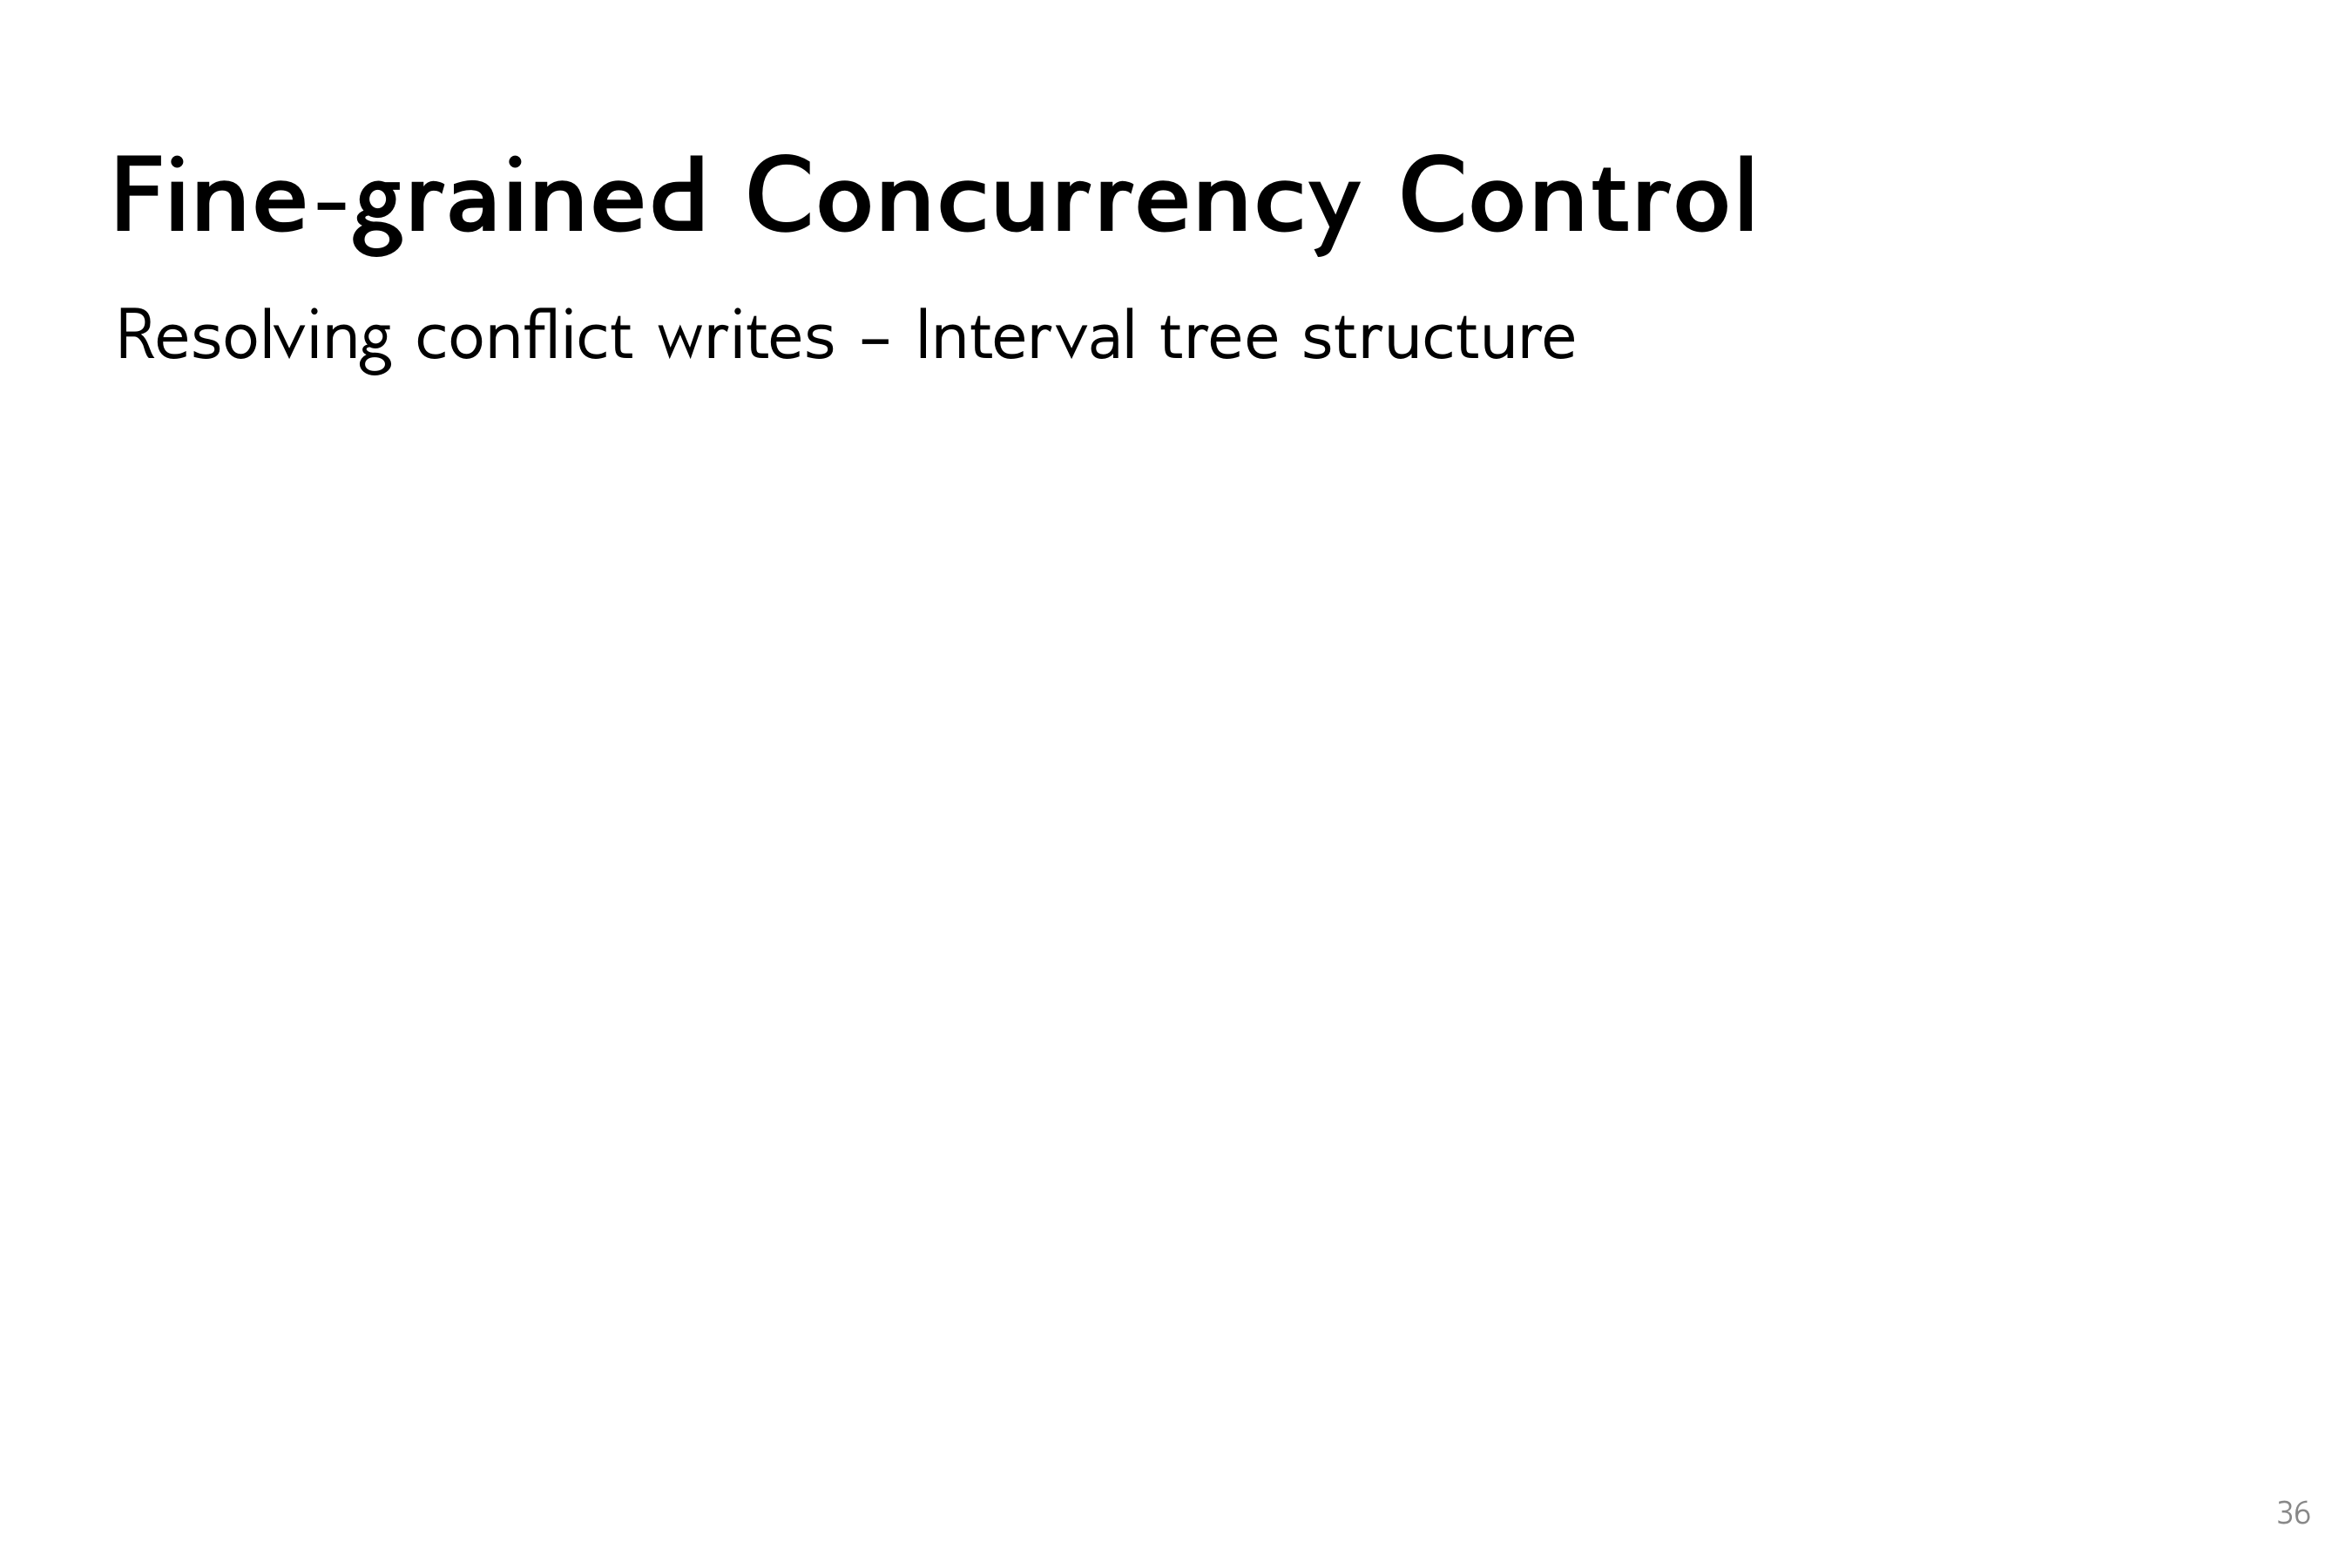

Fine-grained Concurrency Control
Resolving conflict writes – Interval tree structure
36